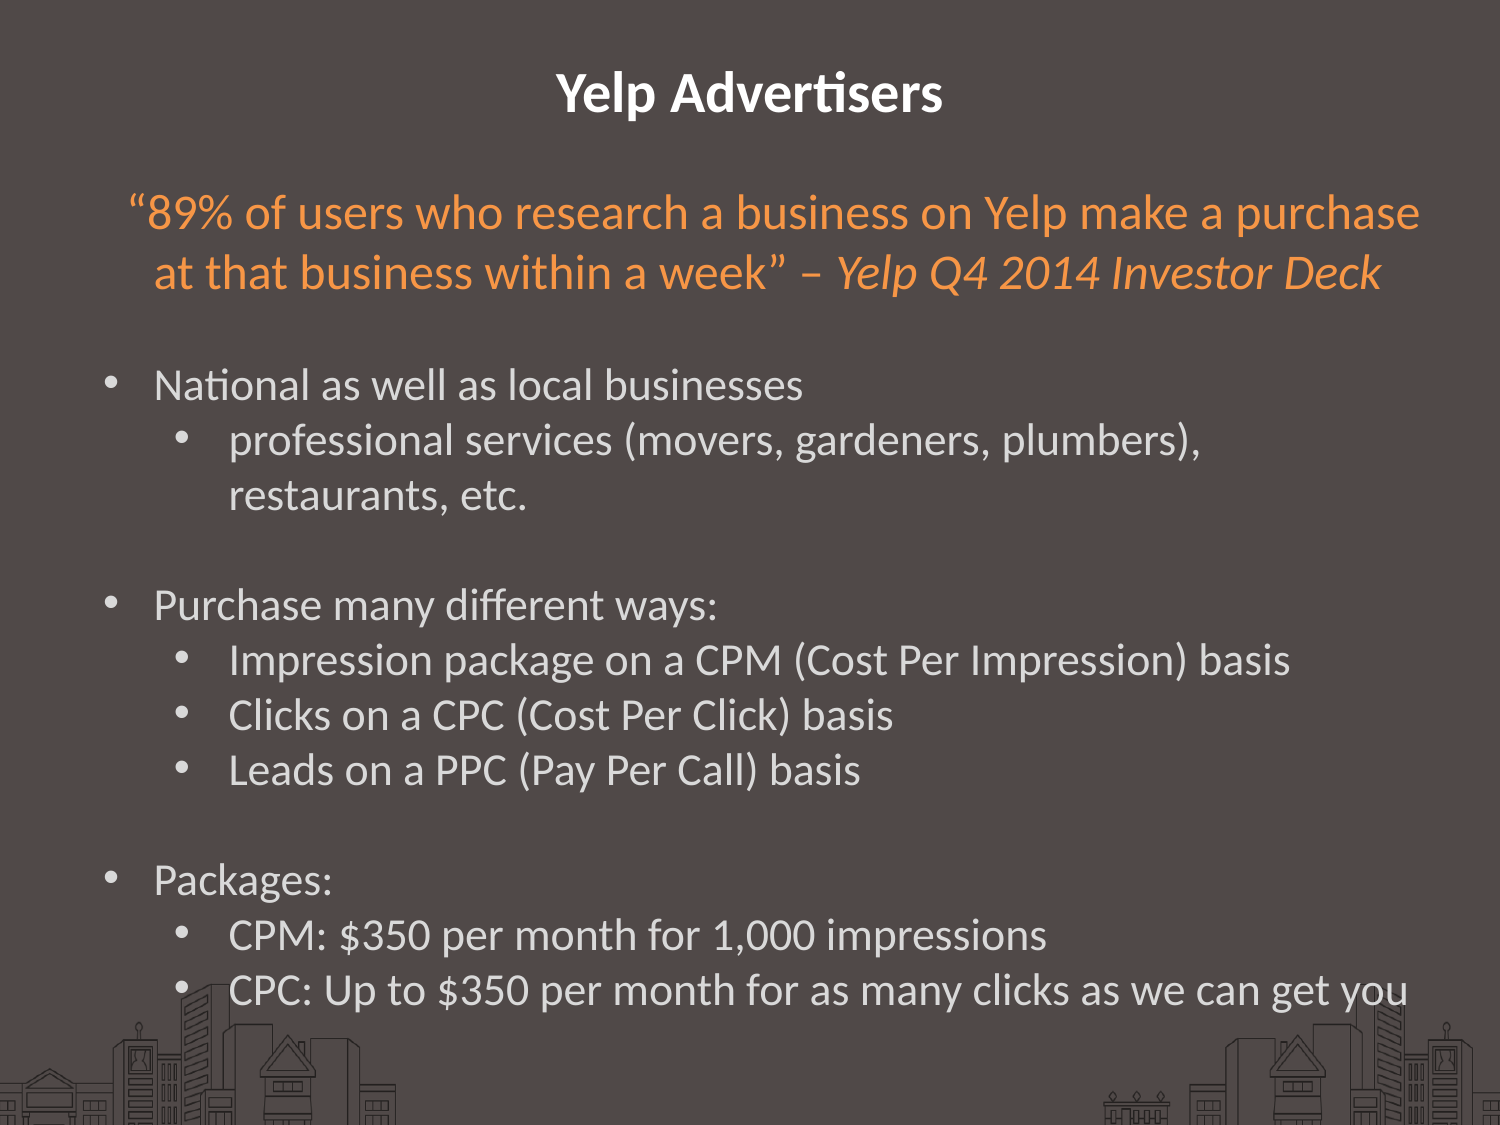

Yelp Advertisers
“89% of users who research a business on Yelp make a purchase at that business within a week” – Yelp Q4 2014 Investor Deck

National as well as local businesses
professional services (movers, gardeners, plumbers), restaurants, etc.

Purchase many different ways:
Impression package on a CPM (Cost Per Impression) basis
Clicks on a CPC (Cost Per Click) basis
Leads on a PPC (Pay Per Call) basis

Packages:
CPM: $350 per month for 1,000 impressions
CPC: Up to $350 per month for as many clicks as we can get you